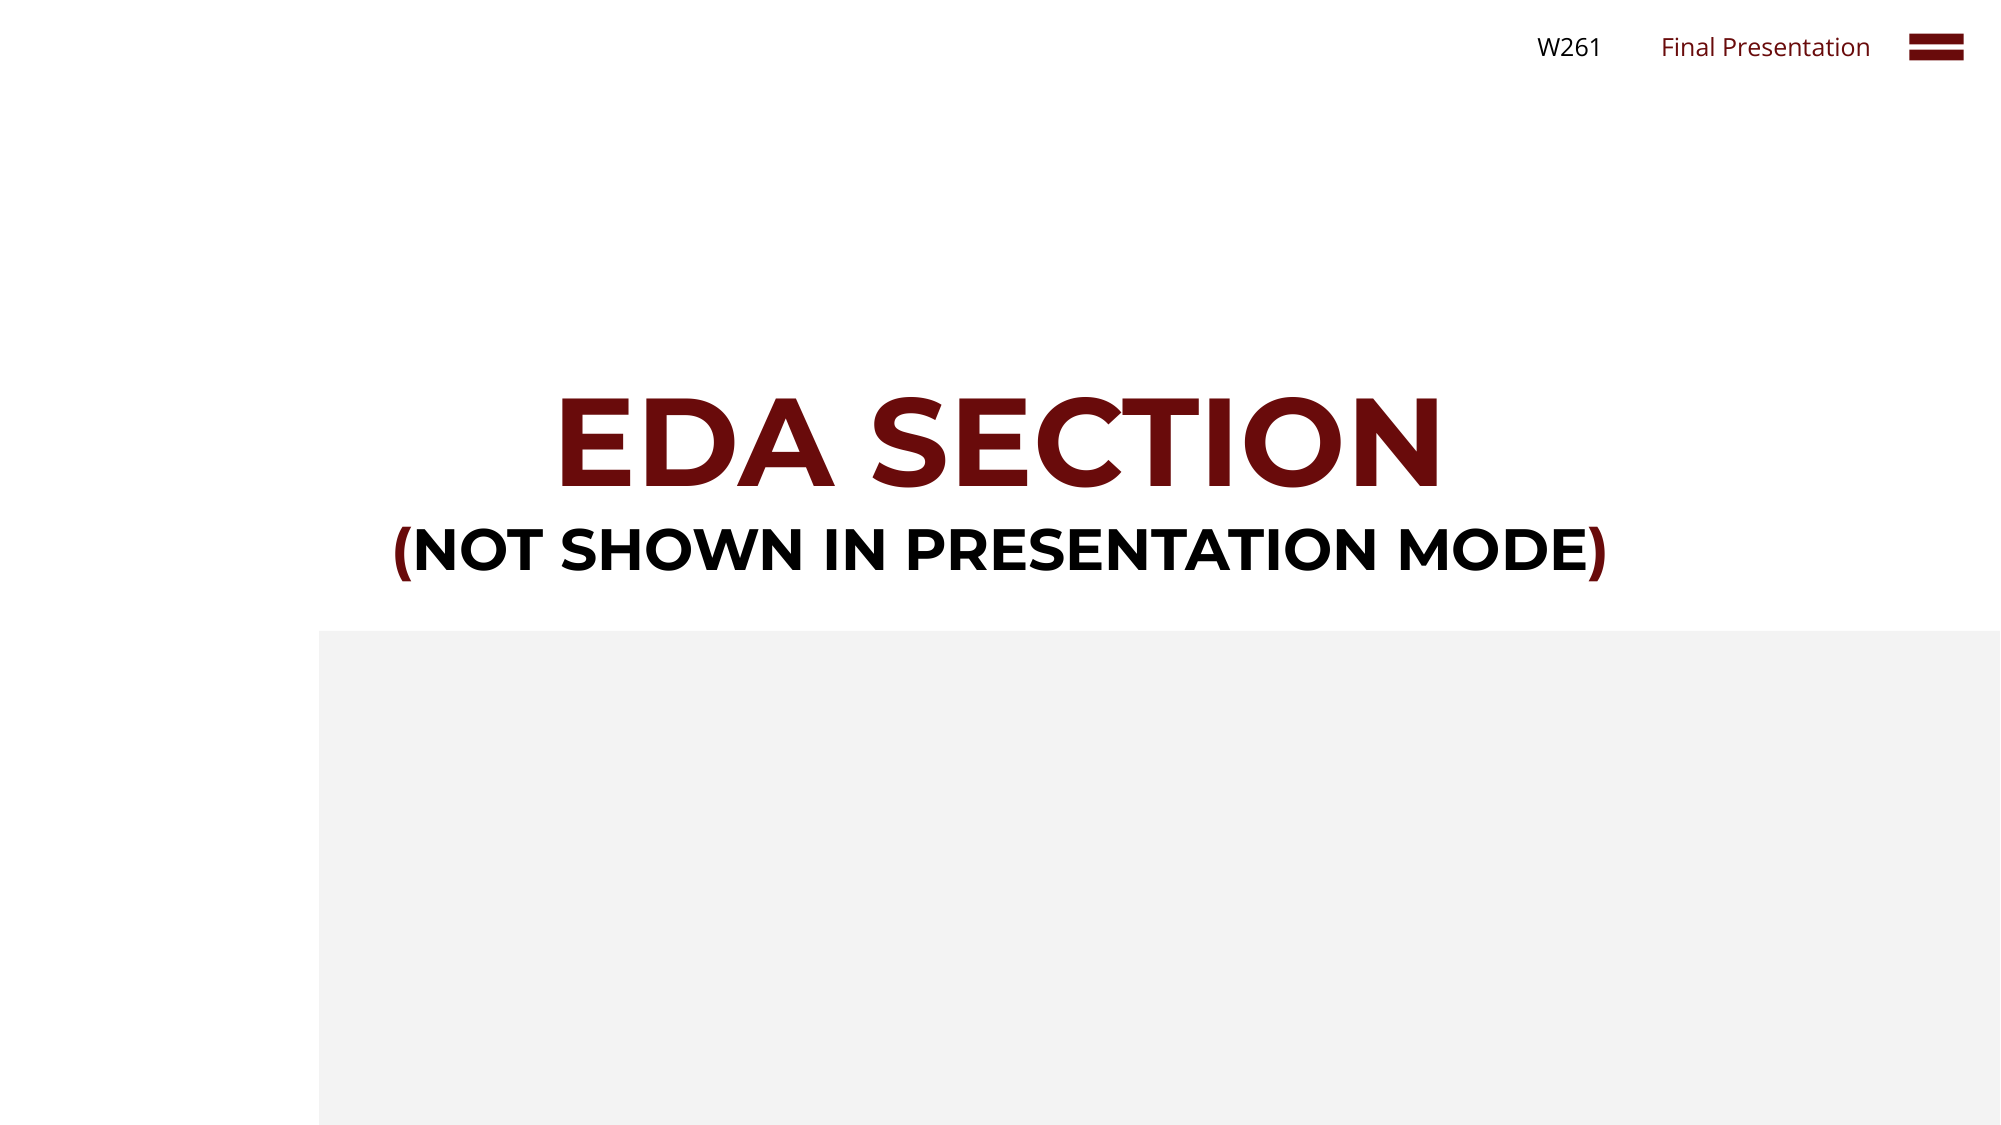

W261
Final Presentation

EDA SECTION
(NOT SHOWN IN PRESENTATION MODE)